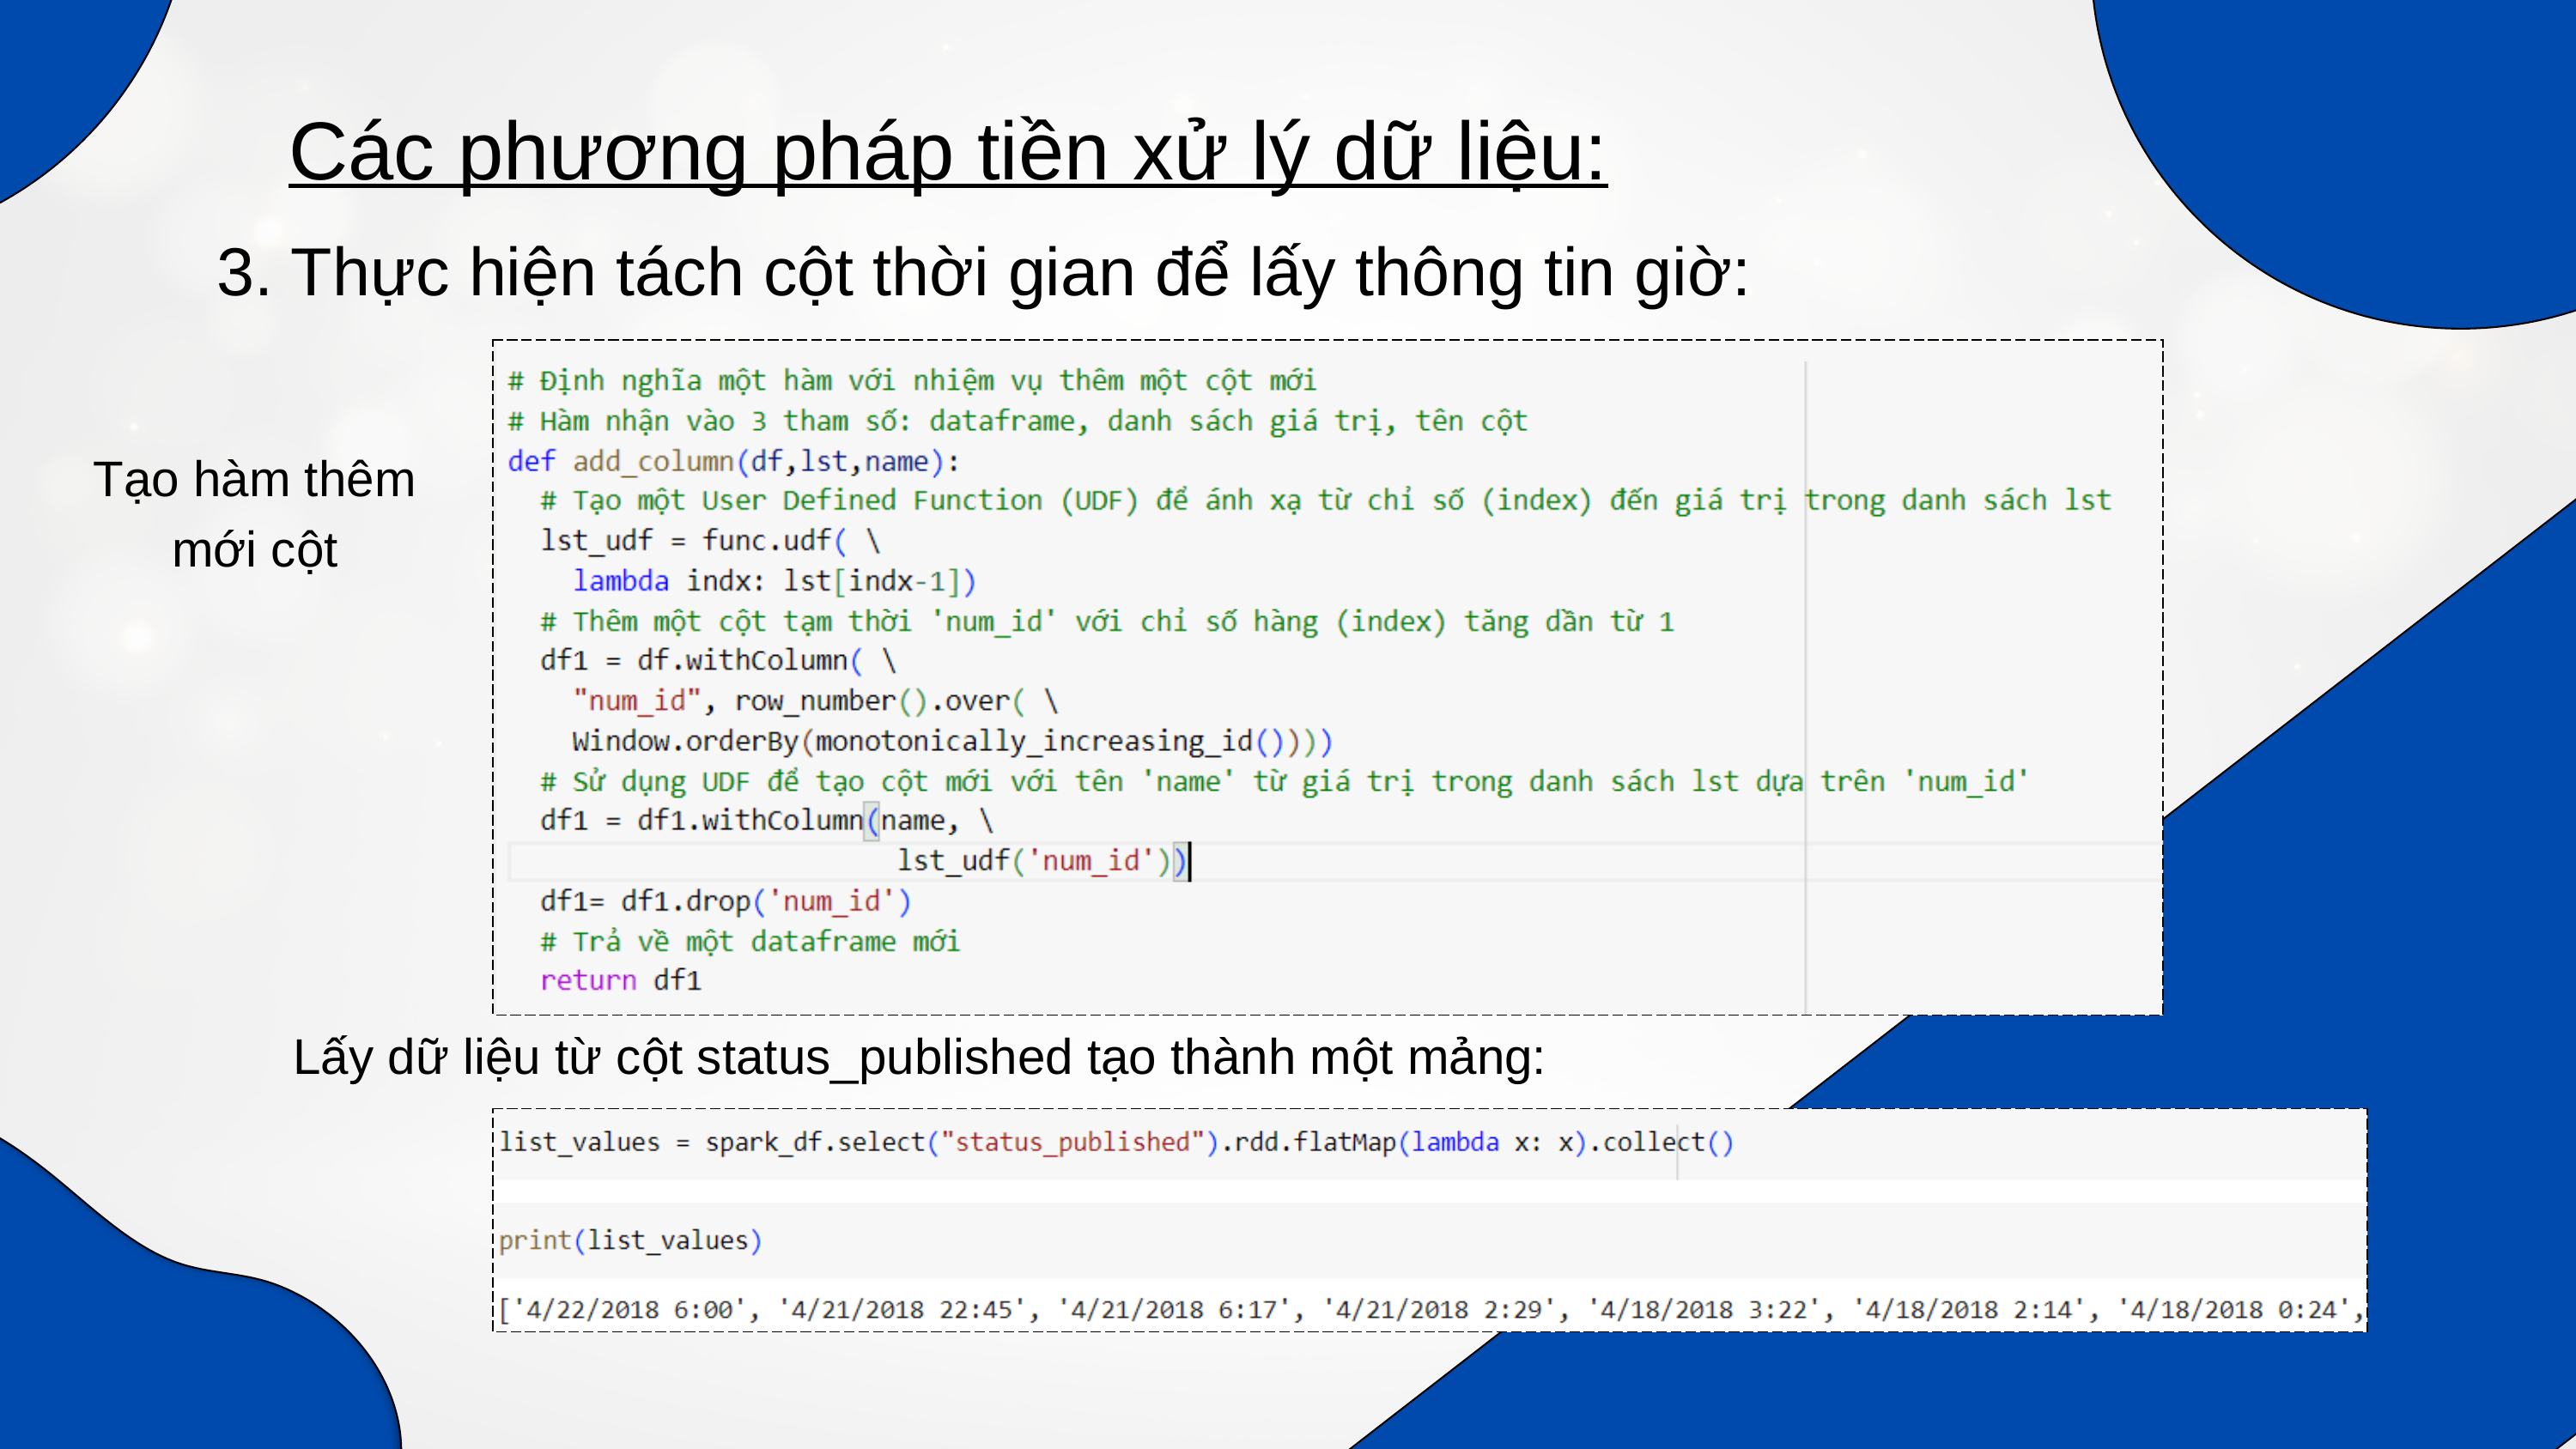

Các phương pháp tiền xử lý dữ liệu:
3. Thực hiện tách cột thời gian để lấy thông tin giờ:

Tạo hàm thêm mới cột
Lấy dữ liệu từ cột status_published tạo thành một mảng: